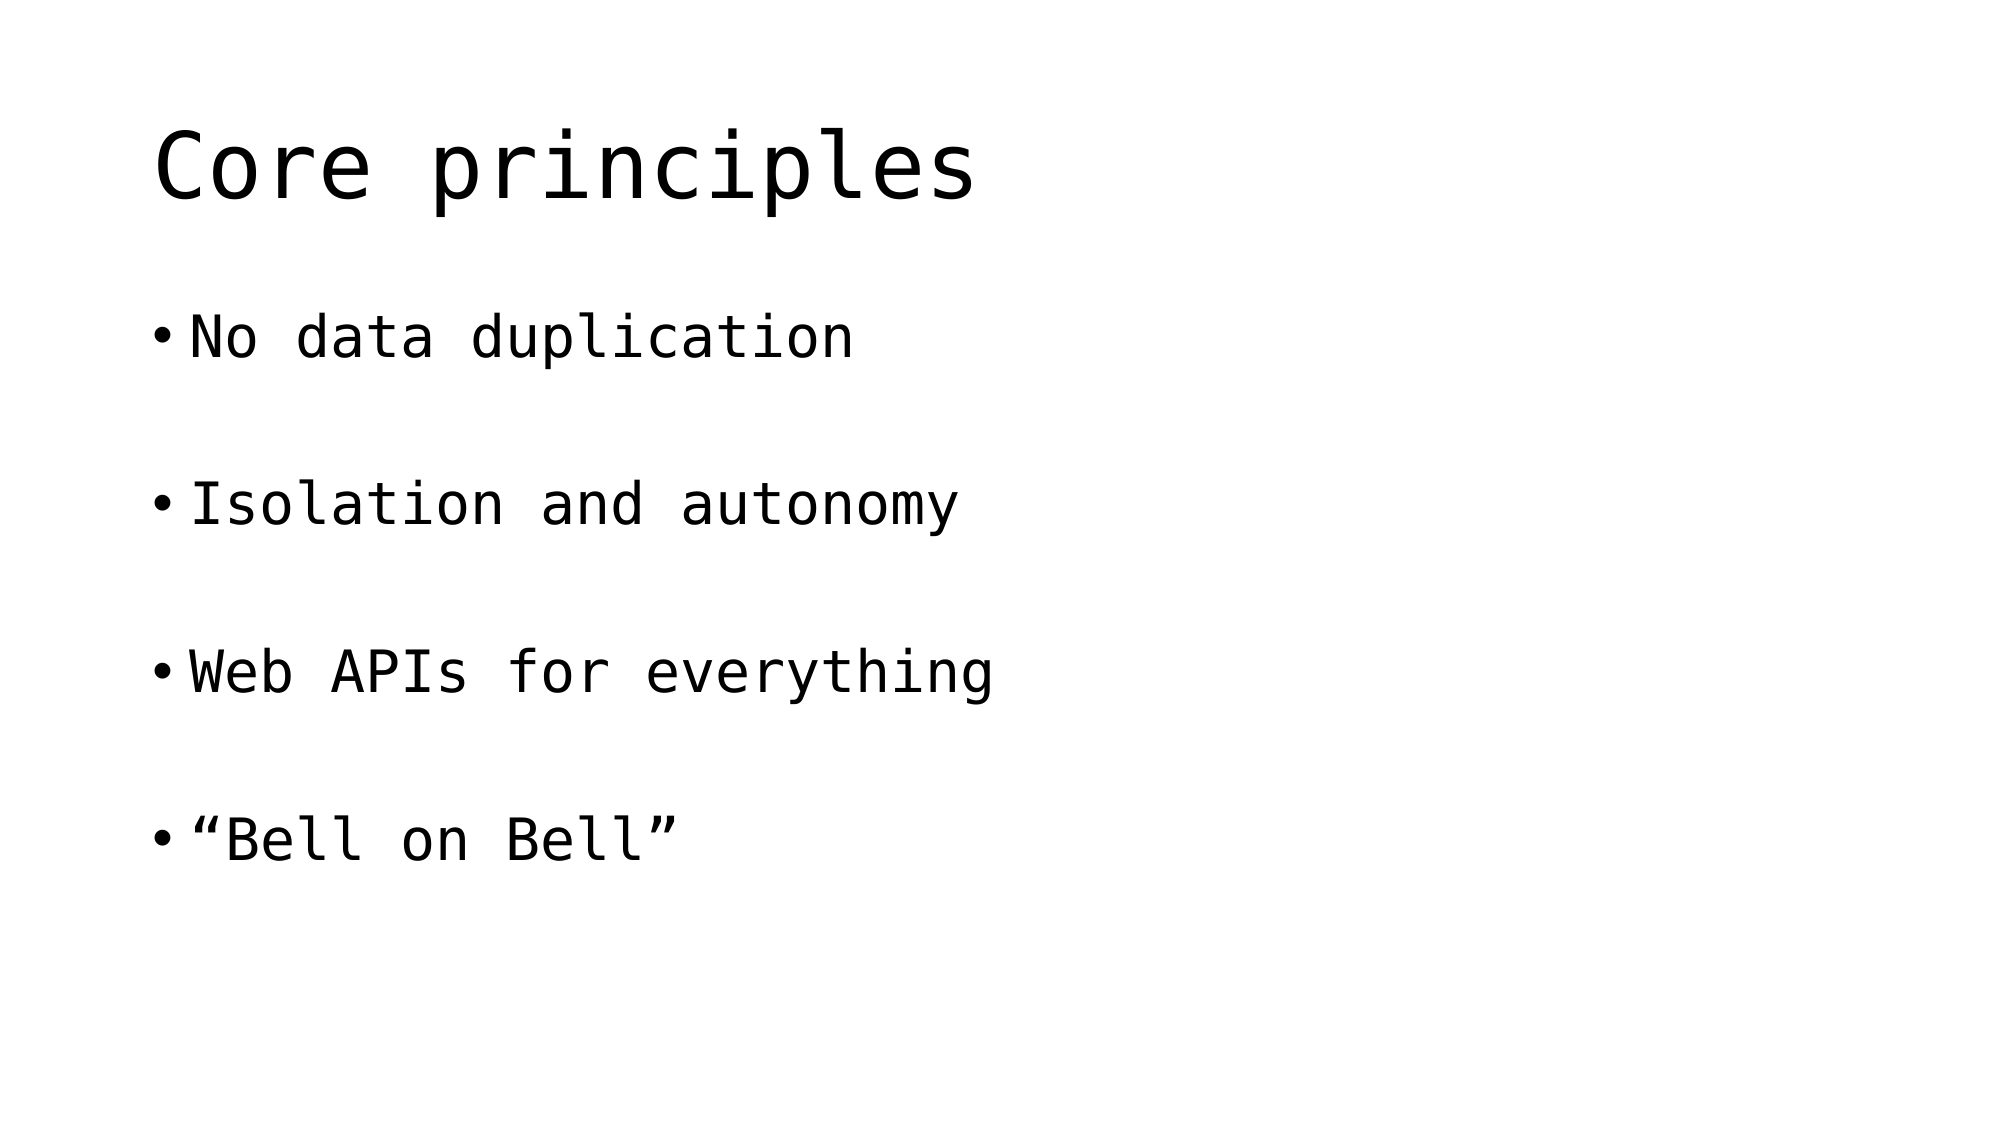

# Core principles
No data duplication

Isolation and autonomy

Web APIs for everything

“Bell on Bell”